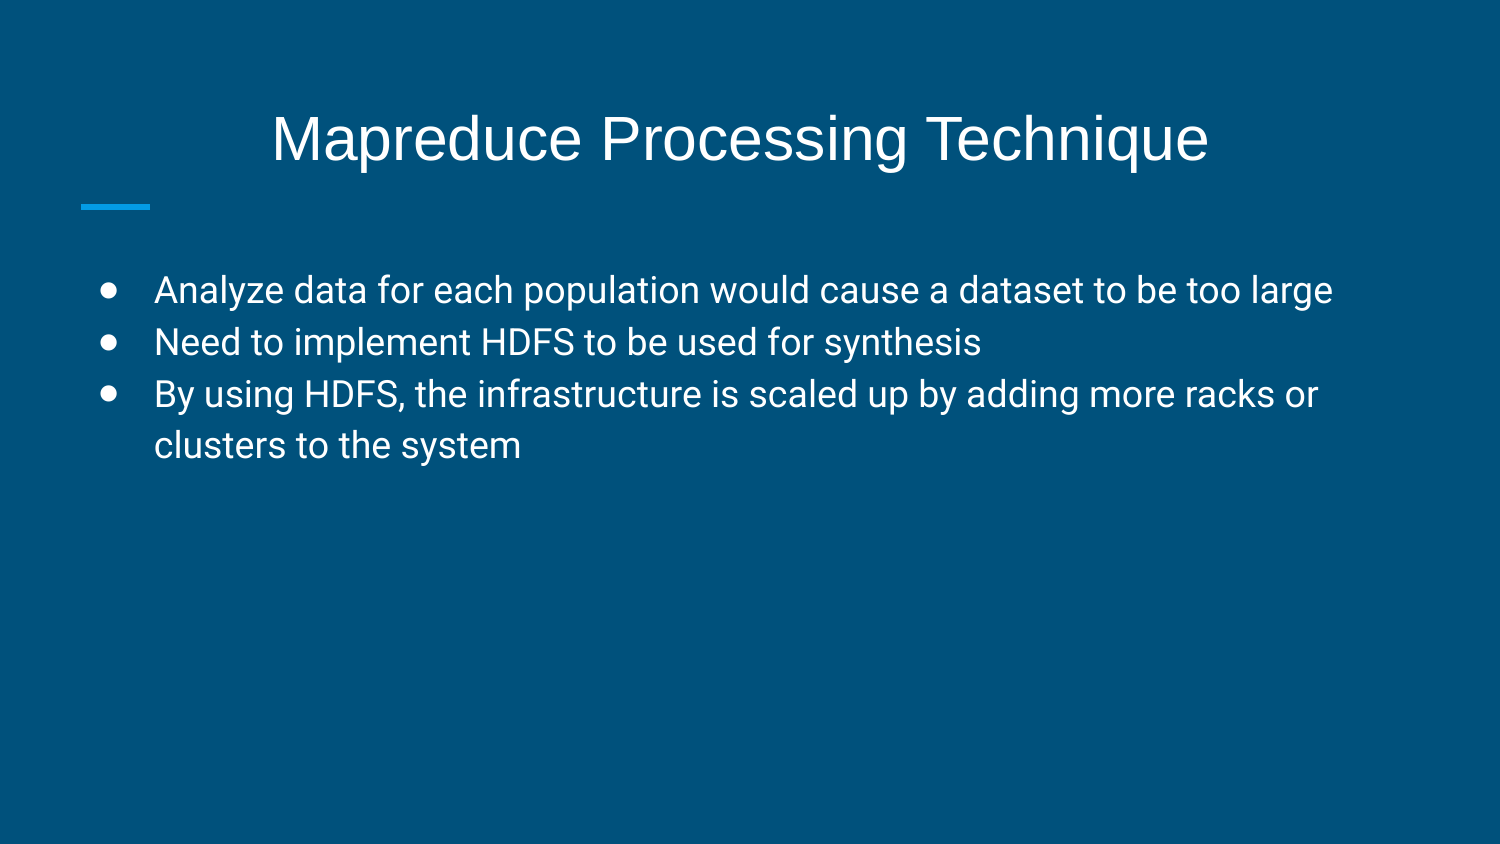

# Mapreduce Processing Technique
Analyze data for each population would cause a dataset to be too large
Need to implement HDFS to be used for synthesis
By using HDFS, the infrastructure is scaled up by adding more racks or clusters to the system